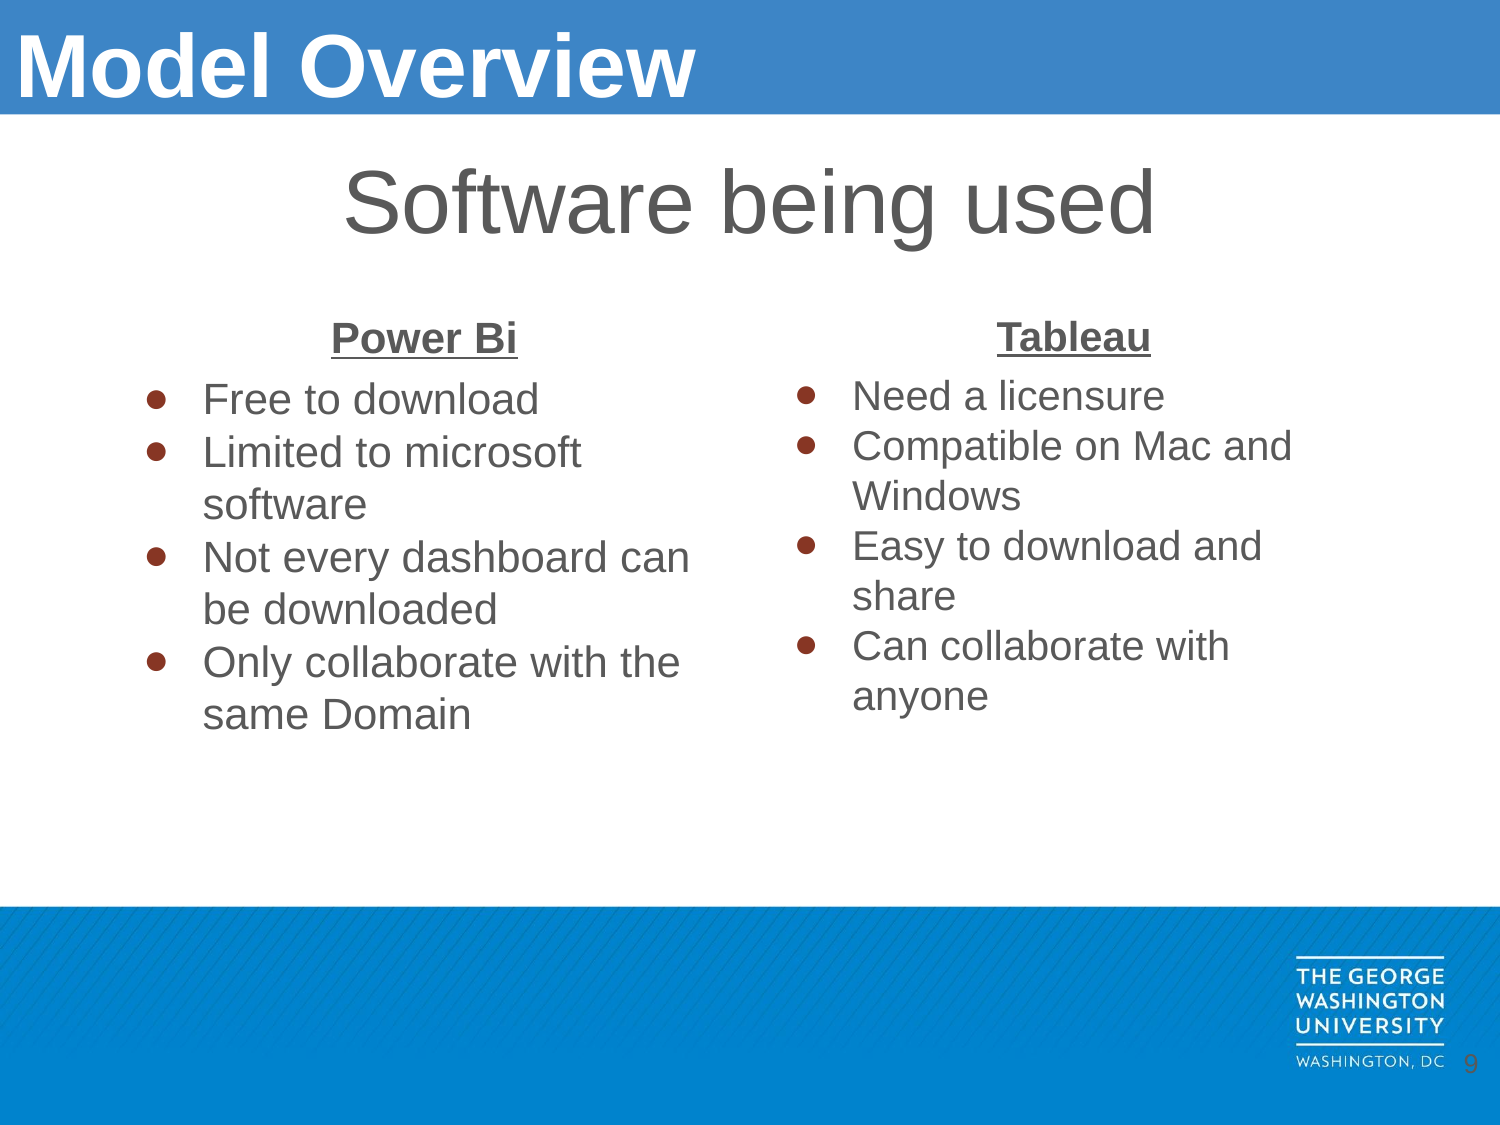

Model Overview

# Software being used
Power Bi
Free to download
Limited to microsoft software
Not every dashboard can be downloaded
Only collaborate with the same Domain
Tableau
Need a licensure
Compatible on Mac and Windows
Easy to download and share
Can collaborate with anyone
9